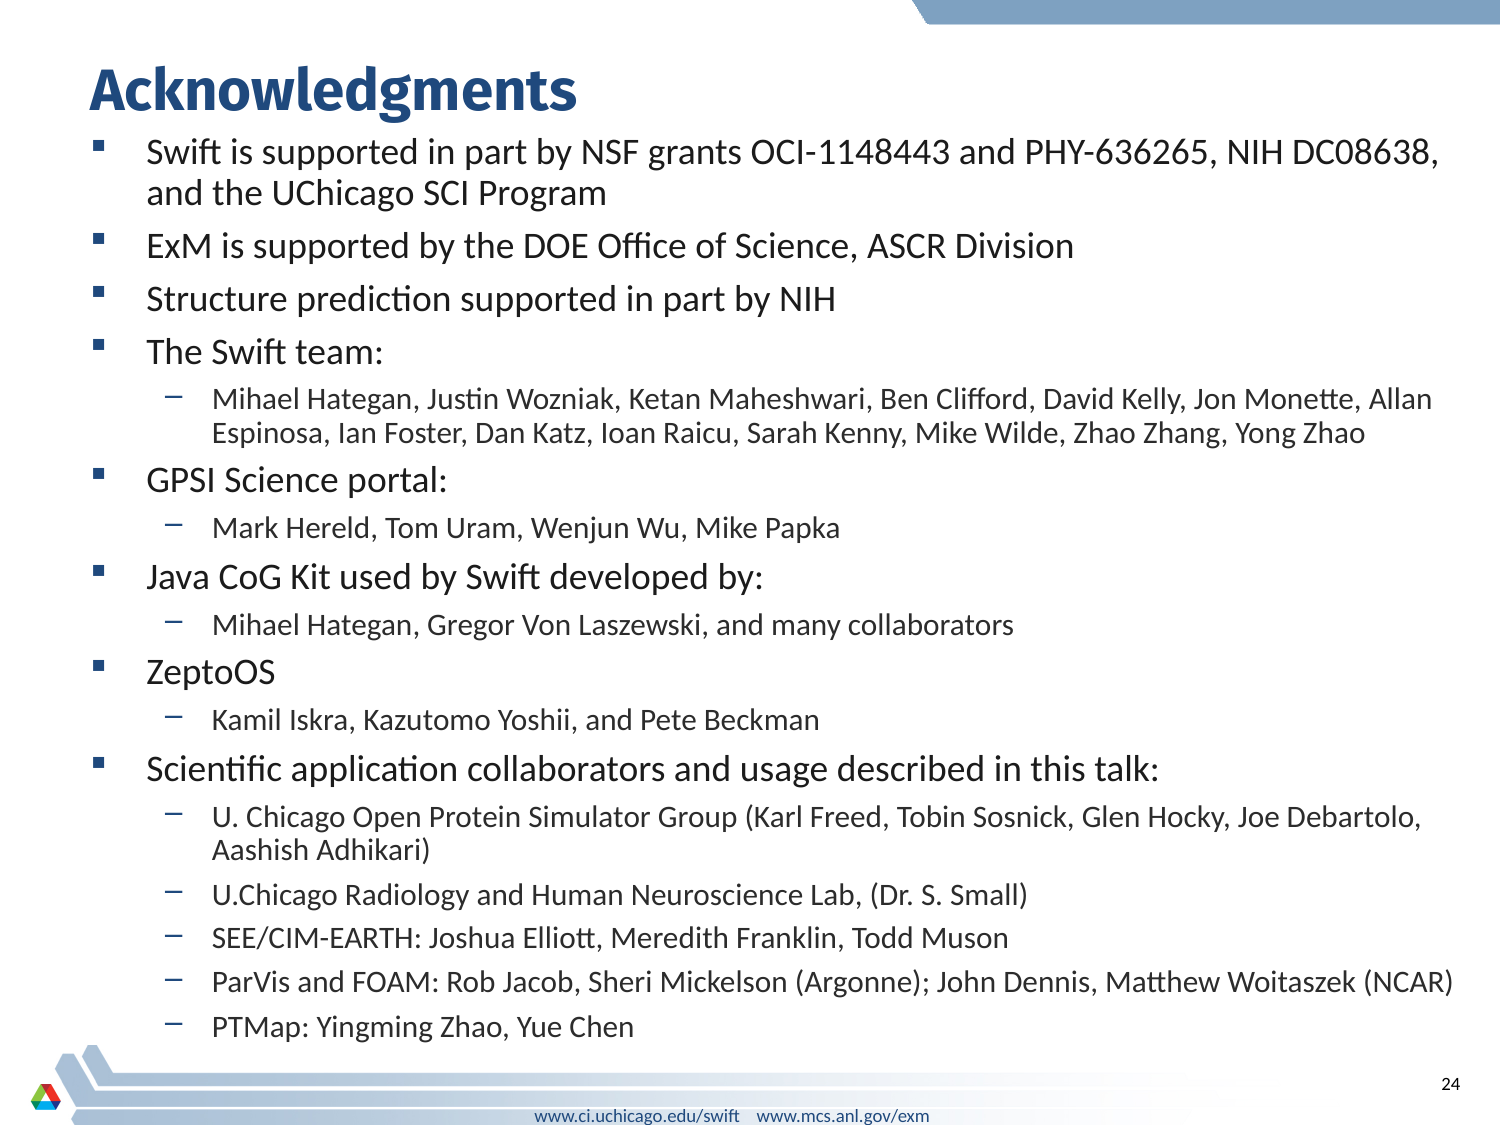

# Acknowledgments
Swift is supported in part by NSF grants OCI-1148443 and PHY-636265, NIH DC08638,
and the UChicago SCI Program
ExM is supported by the DOE Office of Science, ASCR Division
Structure prediction supported in part by NIH
The Swift team:
Mihael Hategan, Justin Wozniak, Ketan Maheshwari, Ben Clifford, David Kelly, Jon Monette, Allan Espinosa, Ian Foster, Dan Katz, Ioan Raicu, Sarah Kenny, Mike Wilde, Zhao Zhang, Yong Zhao
GPSI Science portal:
Mark Hereld, Tom Uram, Wenjun Wu, Mike Papka
Java CoG Kit used by Swift developed by:
Mihael Hategan, Gregor Von Laszewski, and many collaborators
ZeptoOS
Kamil Iskra, Kazutomo Yoshii, and Pete Beckman
Scientific application collaborators and usage described in this talk:
U. Chicago Open Protein Simulator Group (Karl Freed, Tobin Sosnick, Glen Hocky, Joe Debartolo, Aashish Adhikari)
U.Chicago Radiology and Human Neuroscience Lab, (Dr. S. Small)
SEE/CIM-EARTH: Joshua Elliott, Meredith Franklin, Todd Muson
ParVis and FOAM: Rob Jacob, Sheri Mickelson (Argonne); John Dennis, Matthew Woitaszek (NCAR)
PTMap: Yingming Zhao, Yue Chen
24
www.ci.uchicago.edu/swift    www.mcs.anl.gov/exm